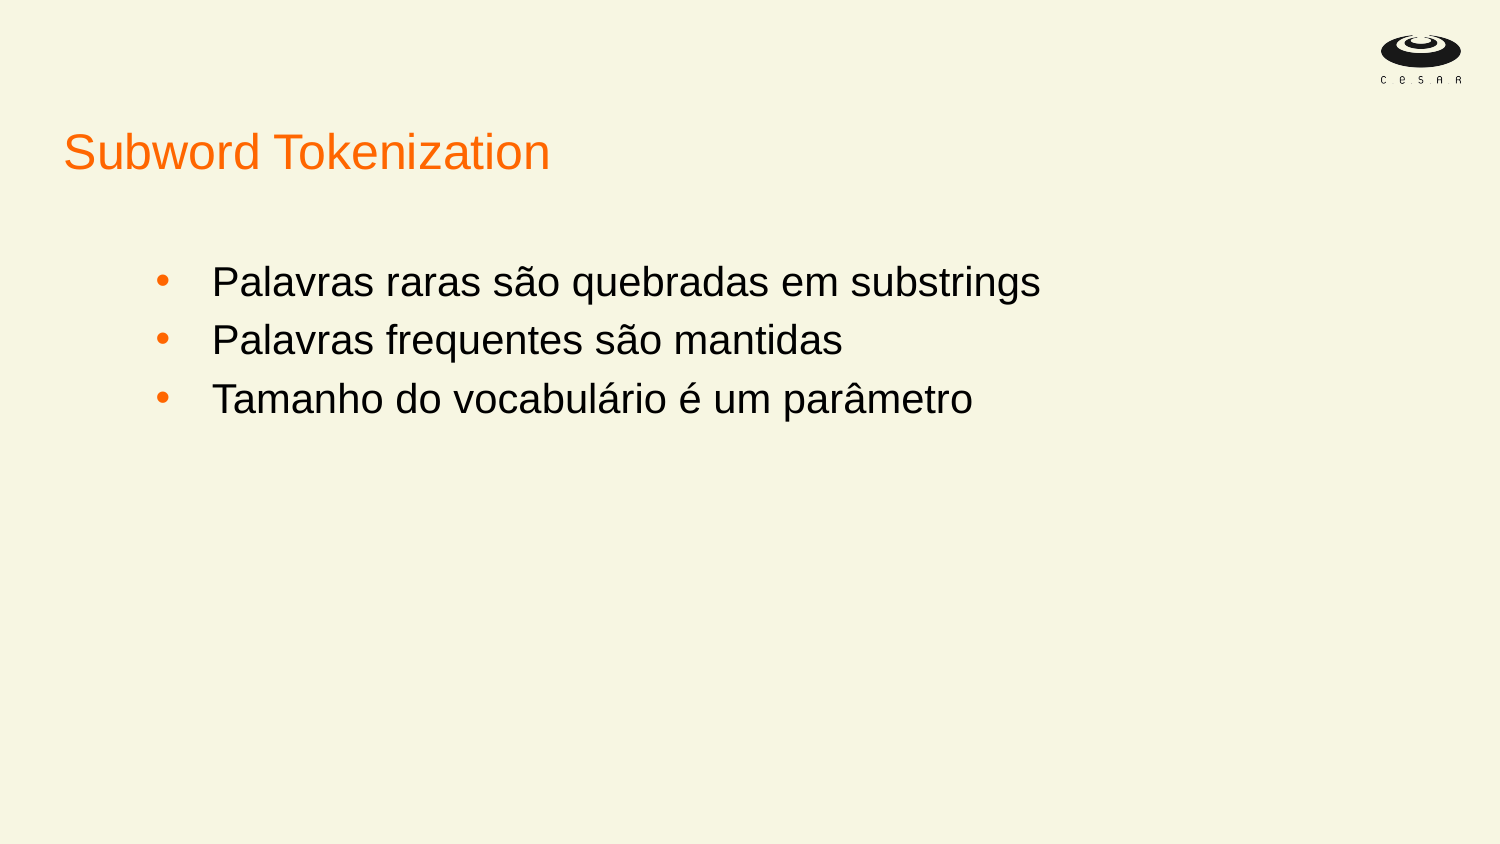

# Subword Tokenization
Palavras raras são quebradas em substrings
Palavras frequentes são mantidas
Tamanho do vocabulário é um parâmetro